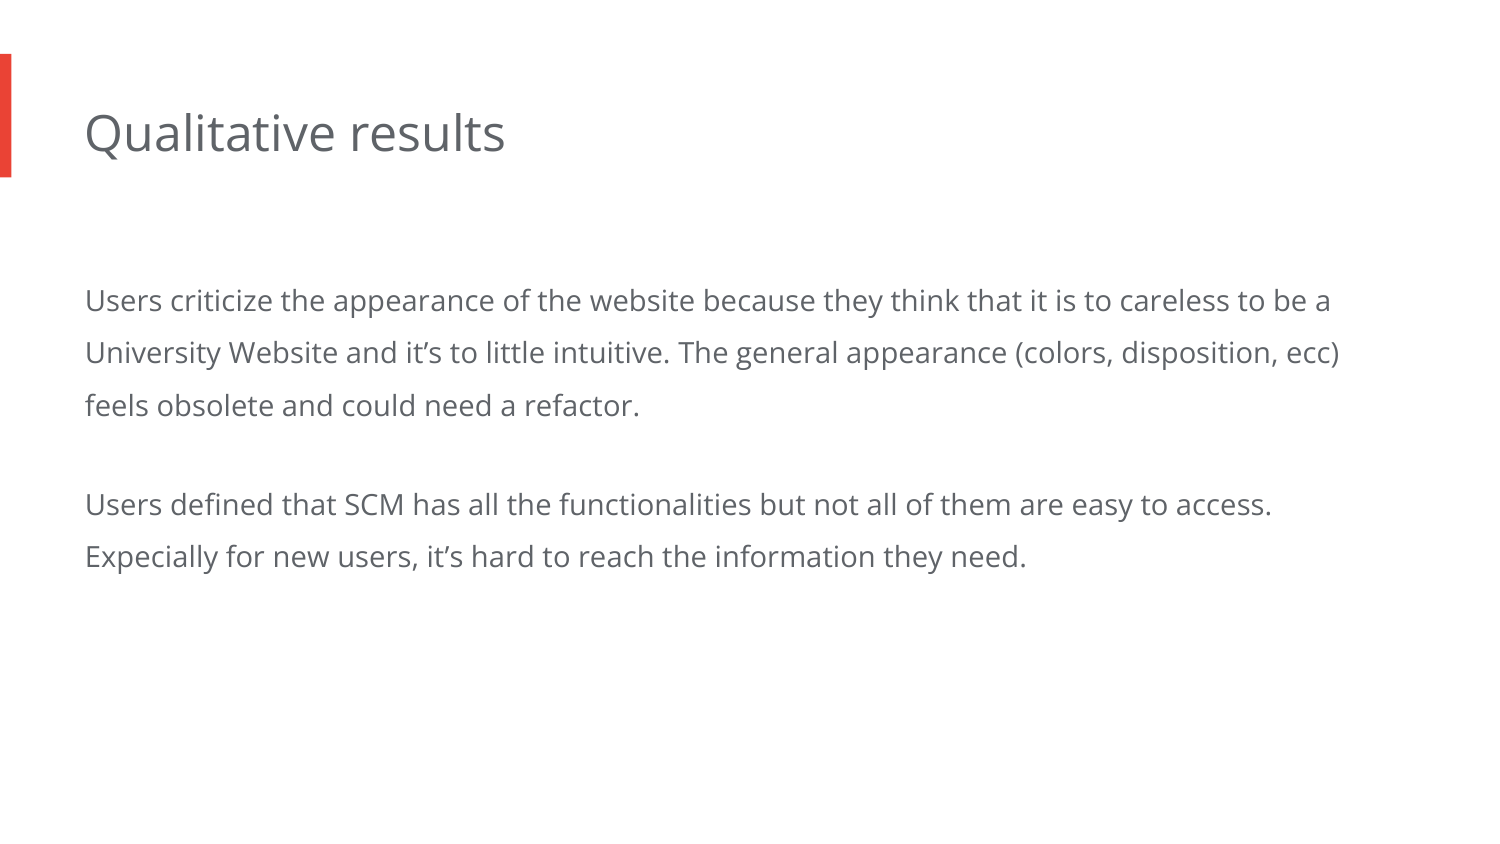

Qualitative results
Users criticize the appearance of the website because they think that it is to careless to be a University Website and it’s to little intuitive. The general appearance (colors, disposition, ecc) feels obsolete and could need a refactor.
Users defined that SCM has all the functionalities but not all of them are easy to access. Expecially for new users, it’s hard to reach the information they need.